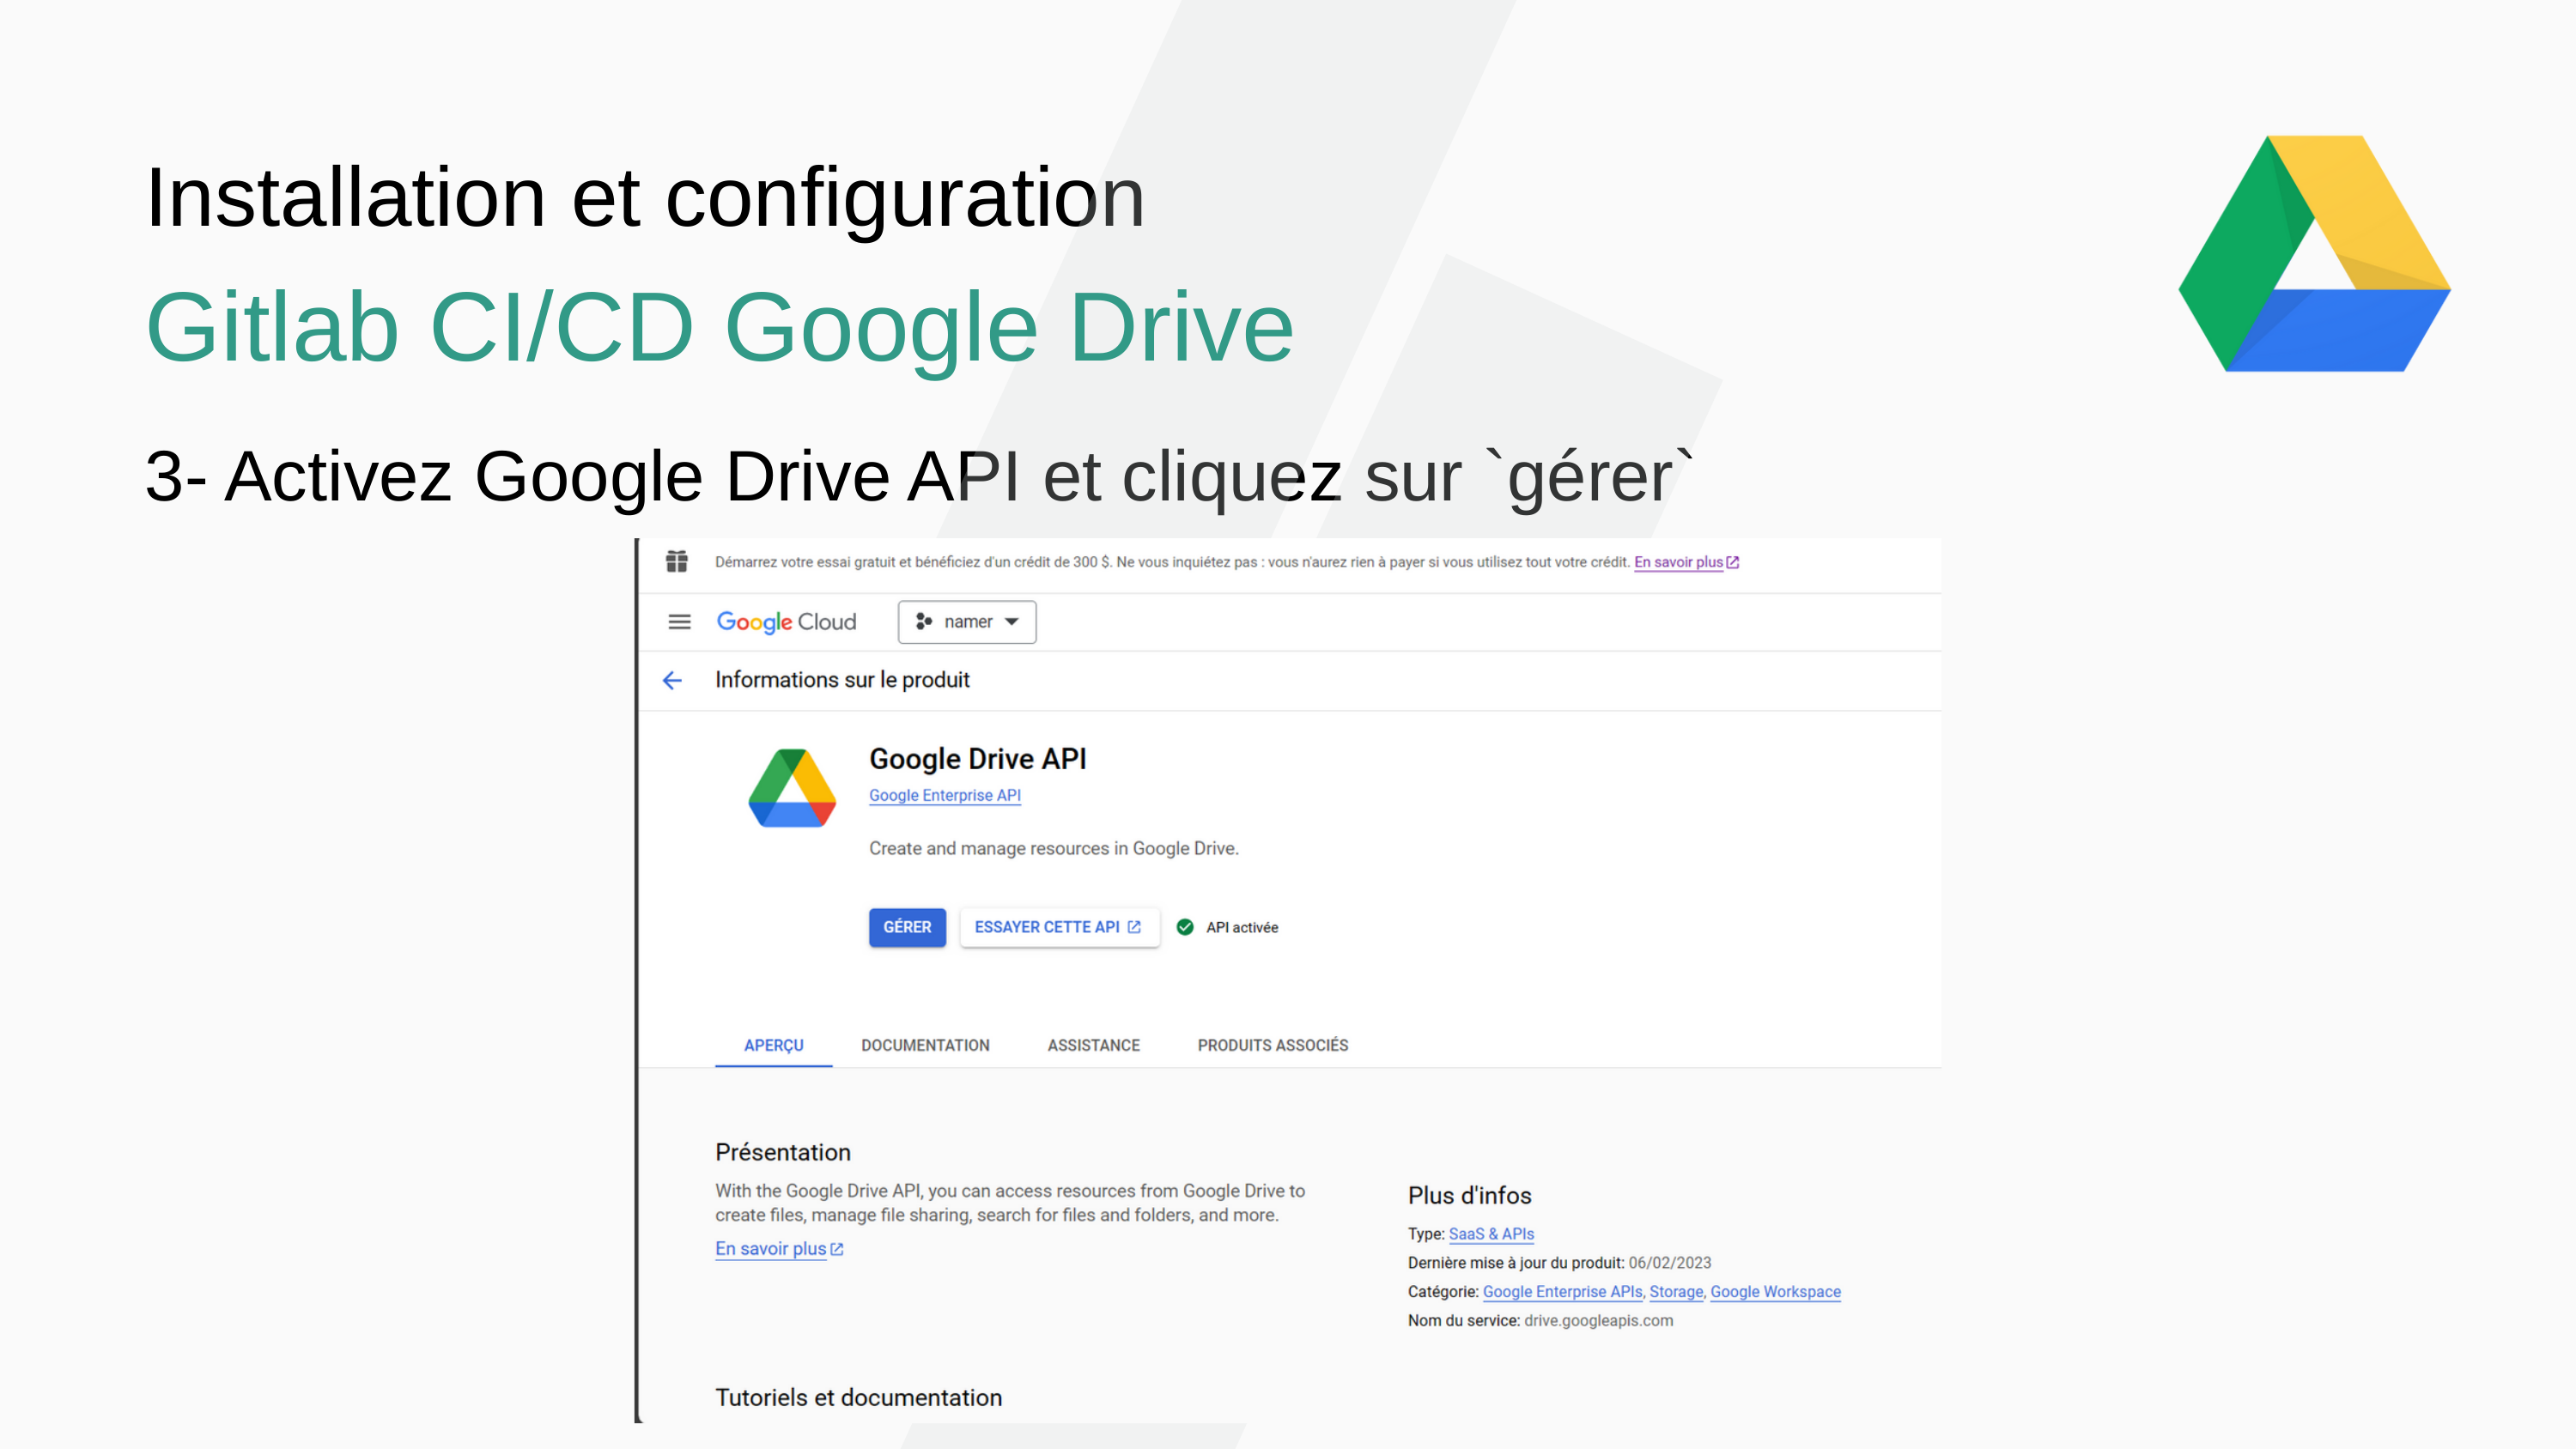

Installation et configuration
Gitlab CI/CD Google Drive

3- Activez Google Drive API et cliquez sur `gérer`